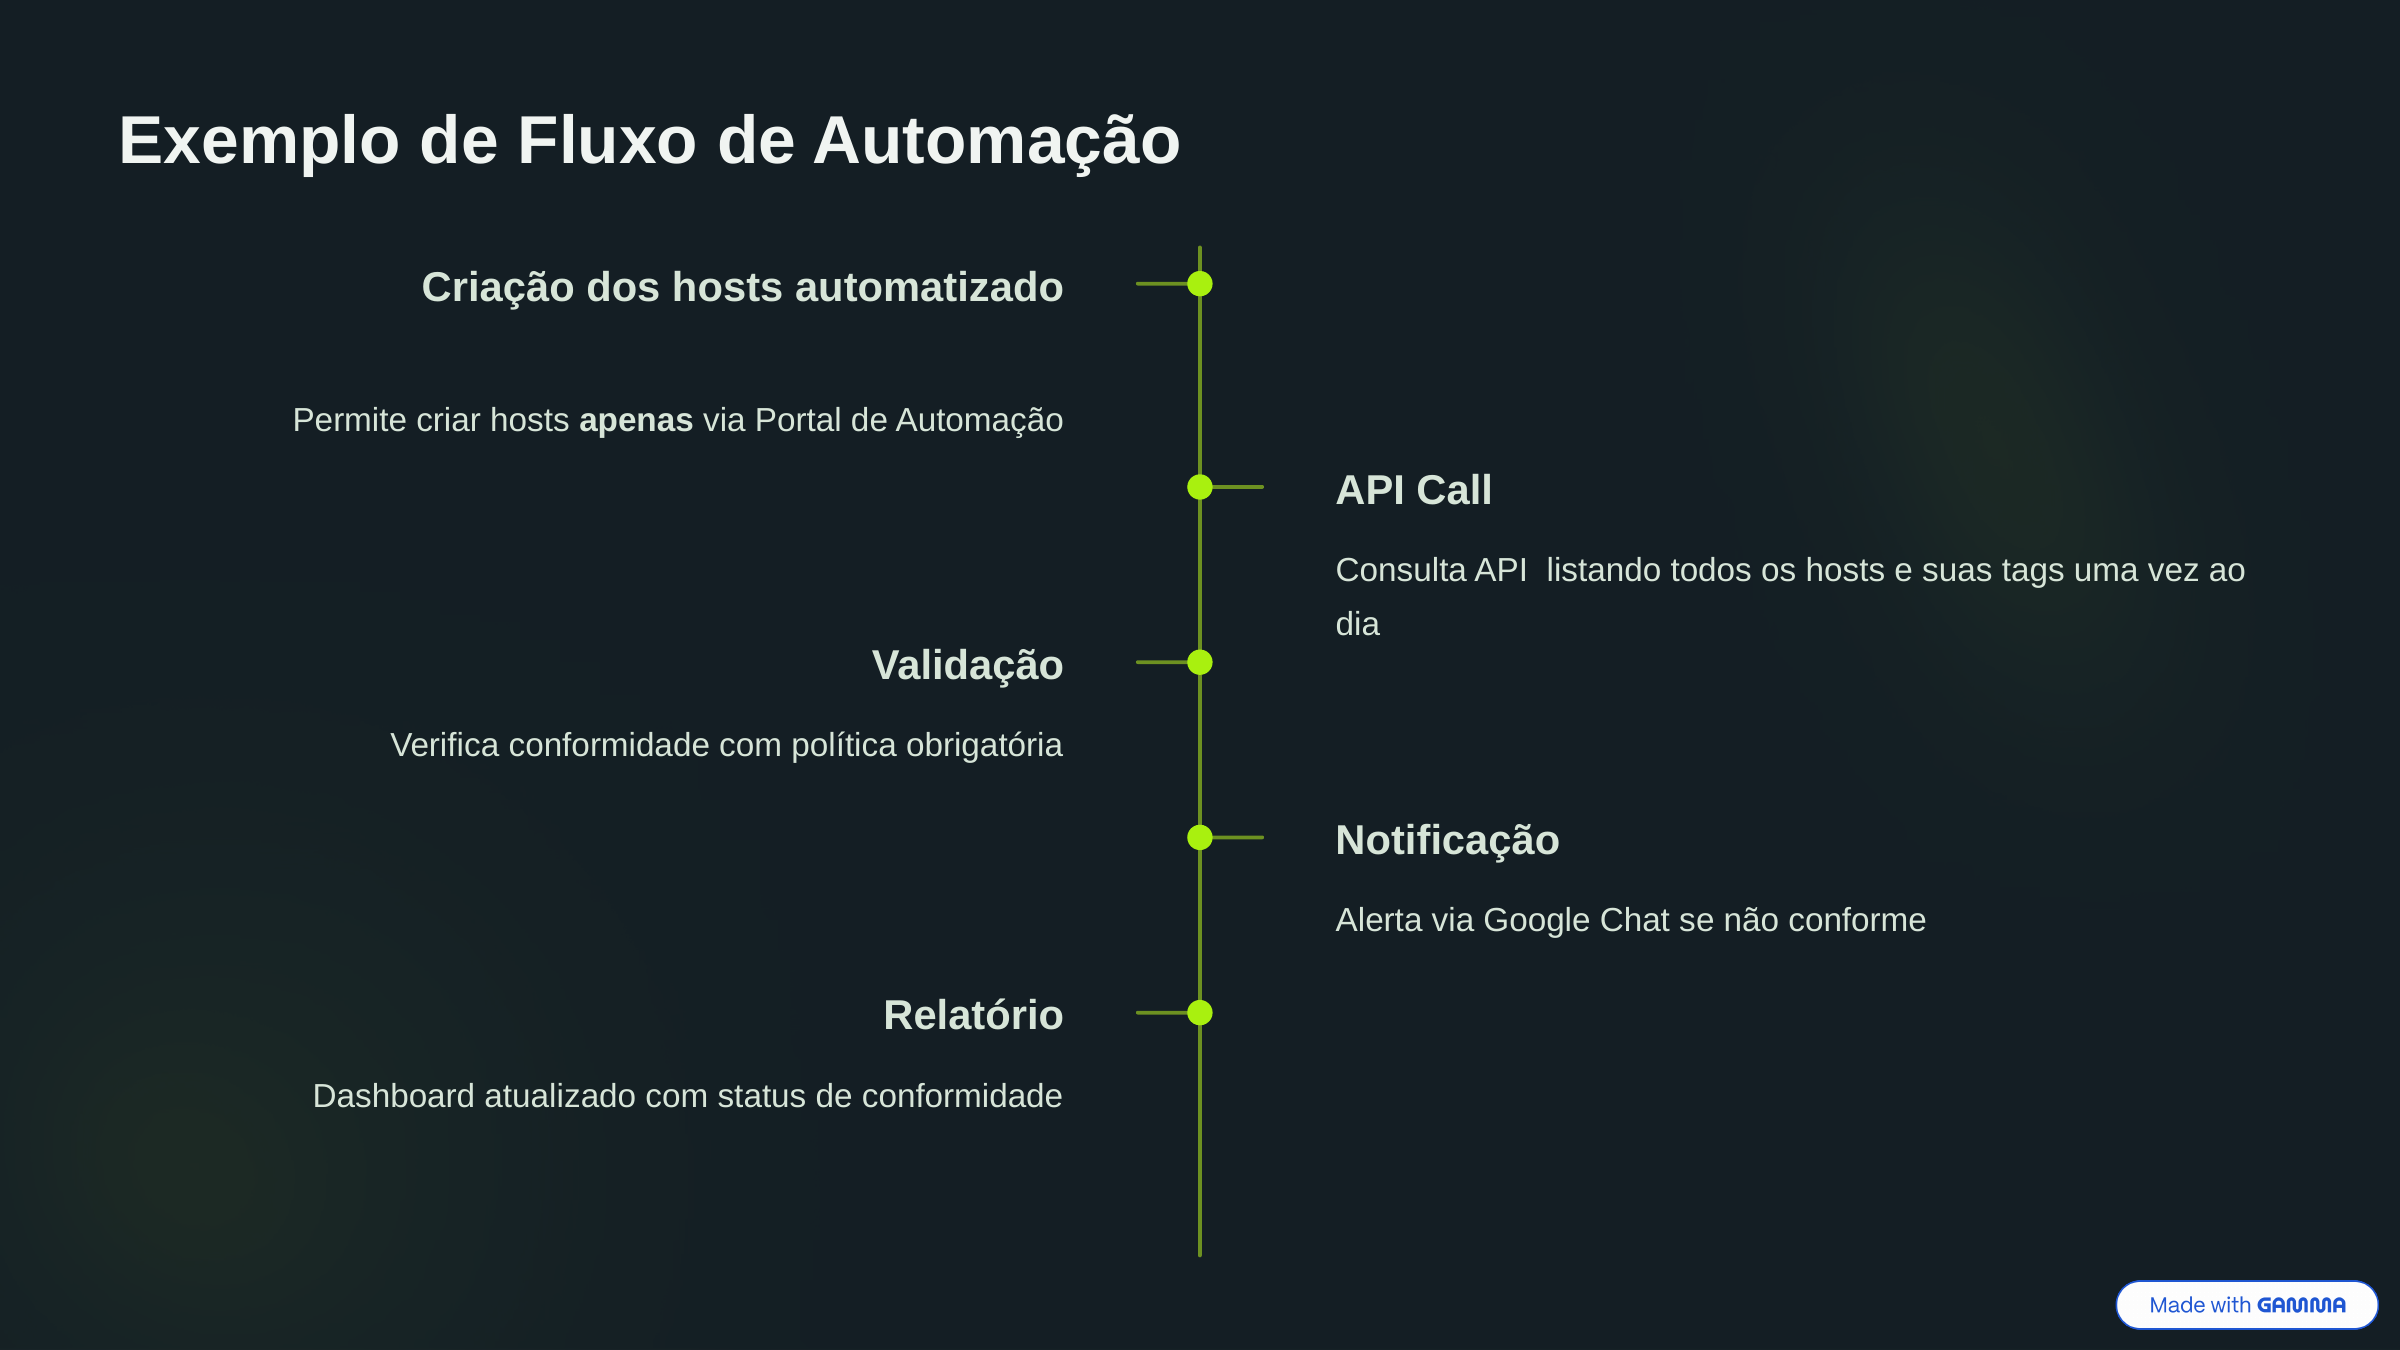

Exemplo de Fluxo de Automação

Criação dos hosts automatizado

Permite criar hosts apenas via Portal de Automação
API Call

Consulta API  listando todos os hosts e suas tags uma vez ao dia
Validação

Verifica conformidade com política obrigatória
Notificação

Alerta via Google Chat se não conforme
Relatório

Dashboard atualizado com status de conformidade